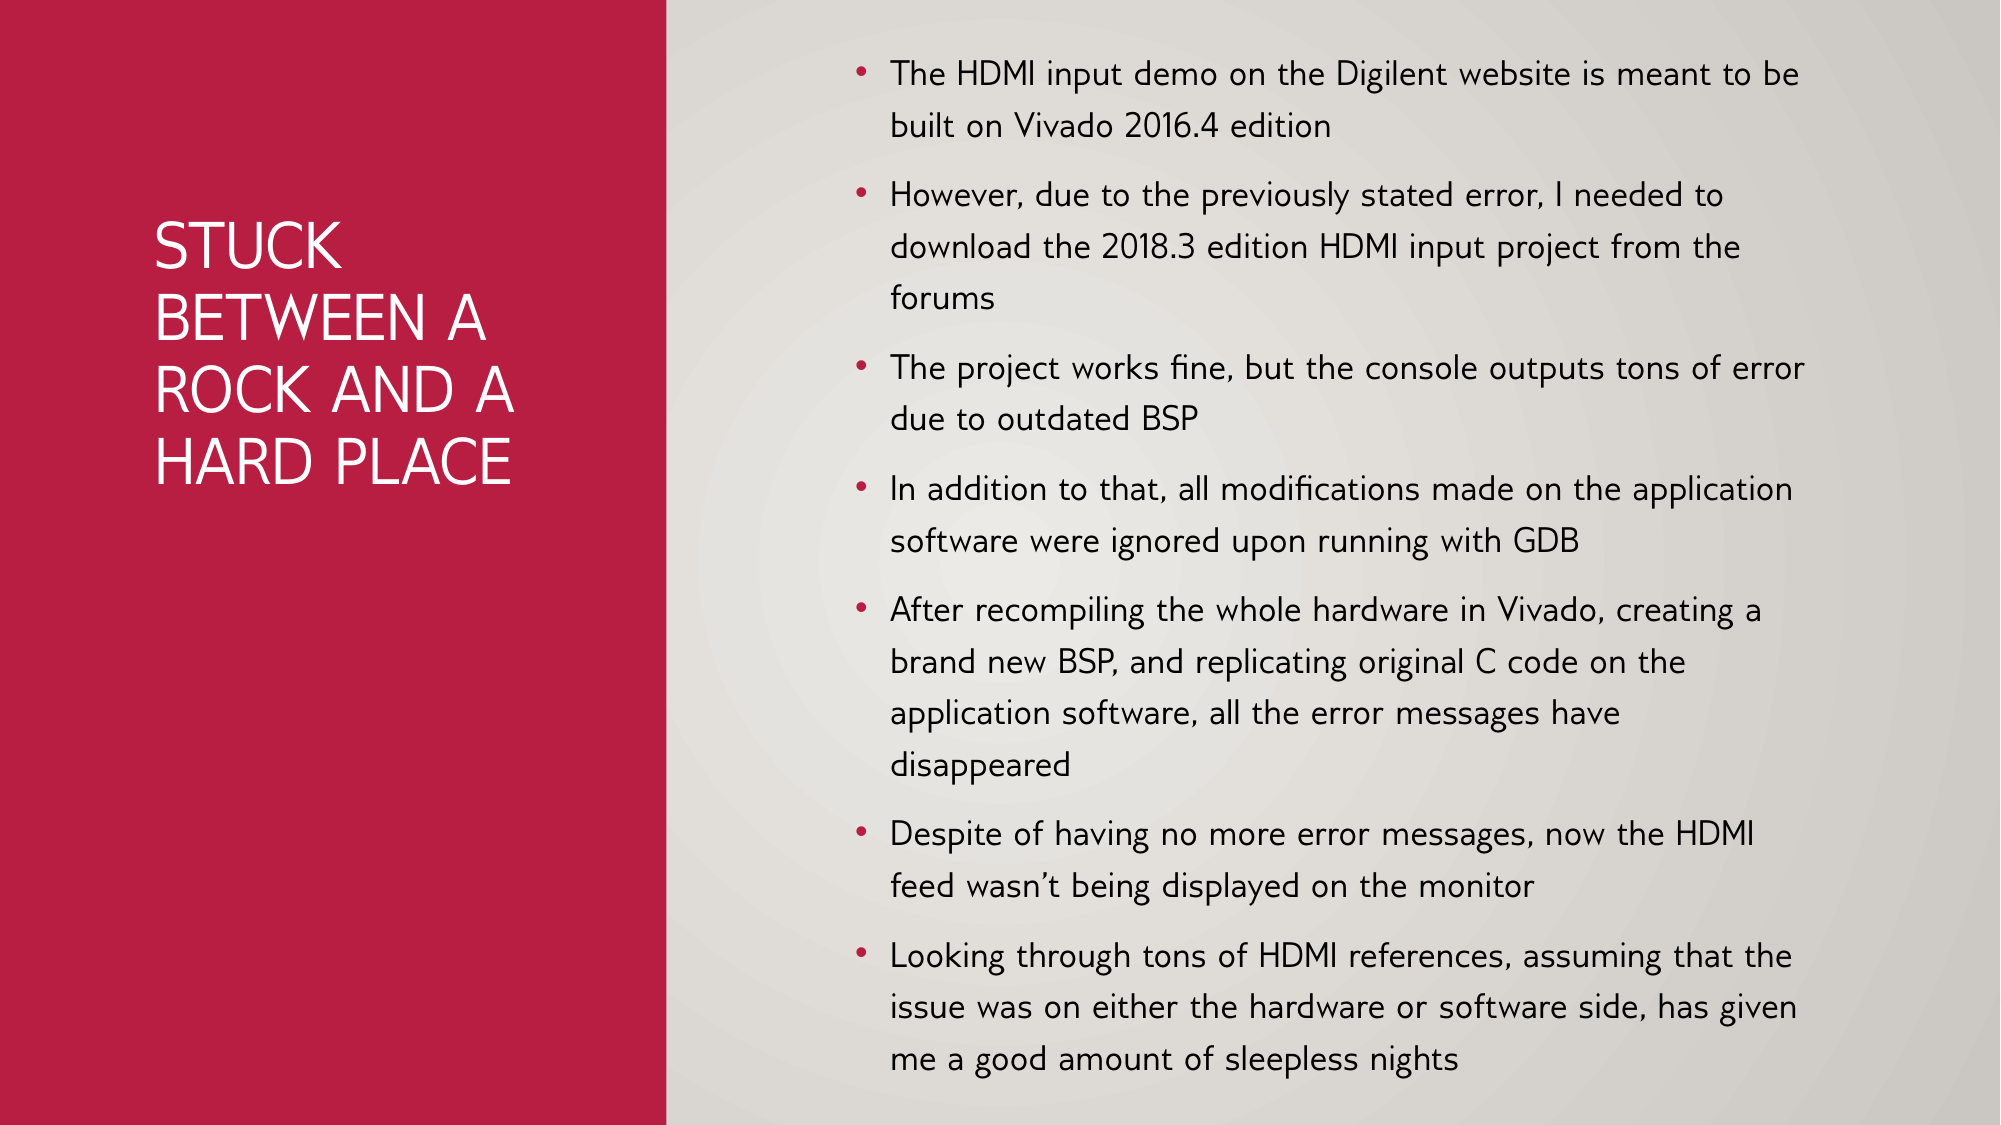

The HDMI input demo on the Digilent website is meant to be built on Vivado 2016.4 edition
However, due to the previously stated error, I needed to download the 2018.3 edition HDMI input project from the forums
The project works fine, but the console outputs tons of error due to outdated BSP
In addition to that, all modifications made on the application software were ignored upon running with GDB
After recompiling the whole hardware in Vivado, creating a brand new BSP, and replicating original C code on the application software, all the error messages have disappeared
Despite of having no more error messages, now the HDMI feed wasn’t being displayed on the monitor
Looking through tons of HDMI references, assuming that the issue was on either the hardware or software side, has given me a good amount of sleepless nights
# Stuck between a rock and a hard place